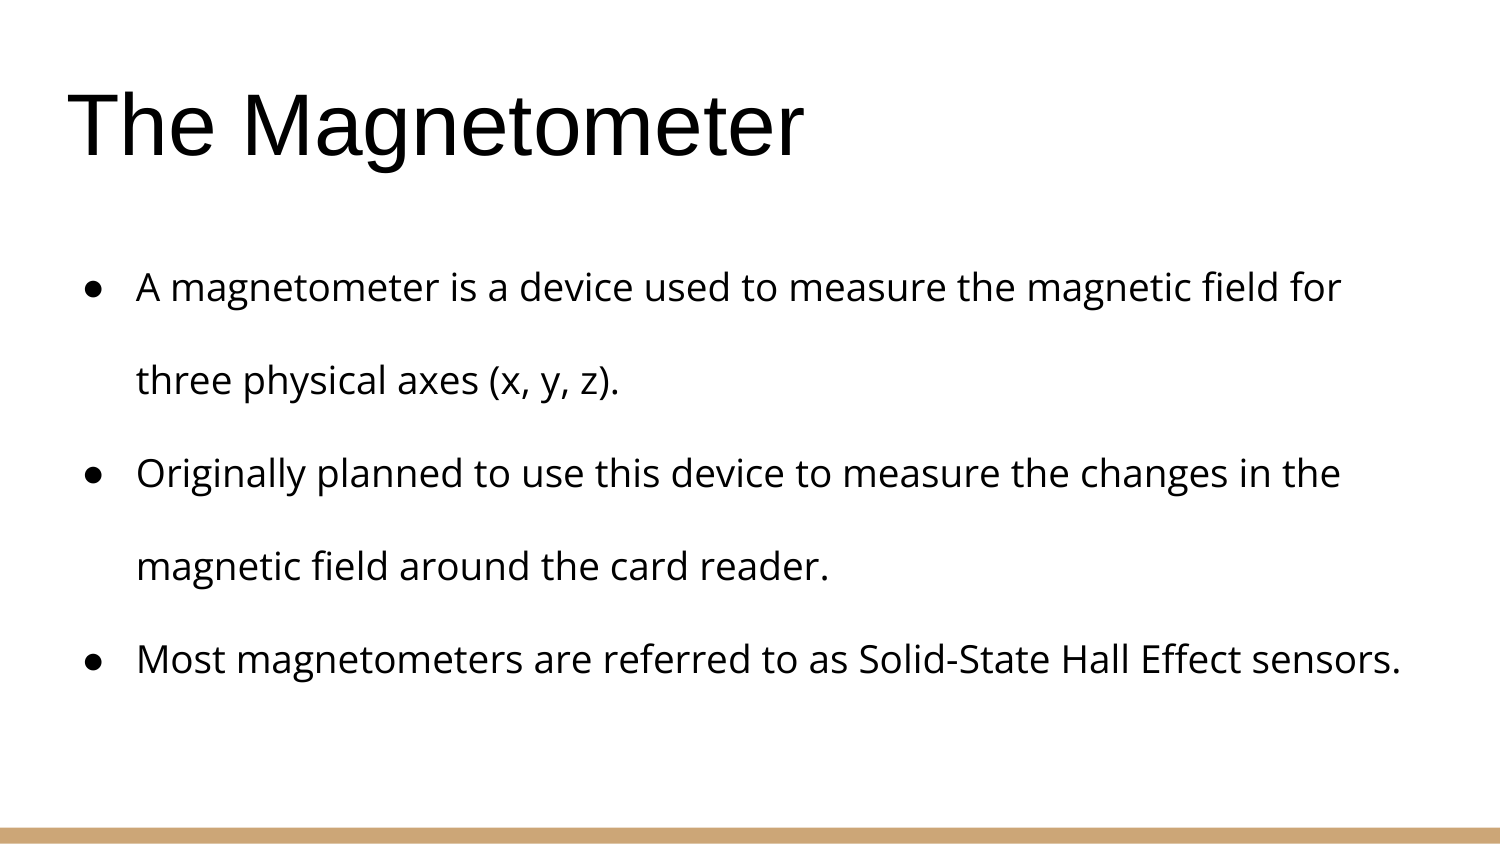

# The Magnetometer
A magnetometer is a device used to measure the magnetic field for three physical axes (x, y, z).
Originally planned to use this device to measure the changes in the magnetic field around the card reader.
Most magnetometers are referred to as Solid-State Hall Effect sensors.